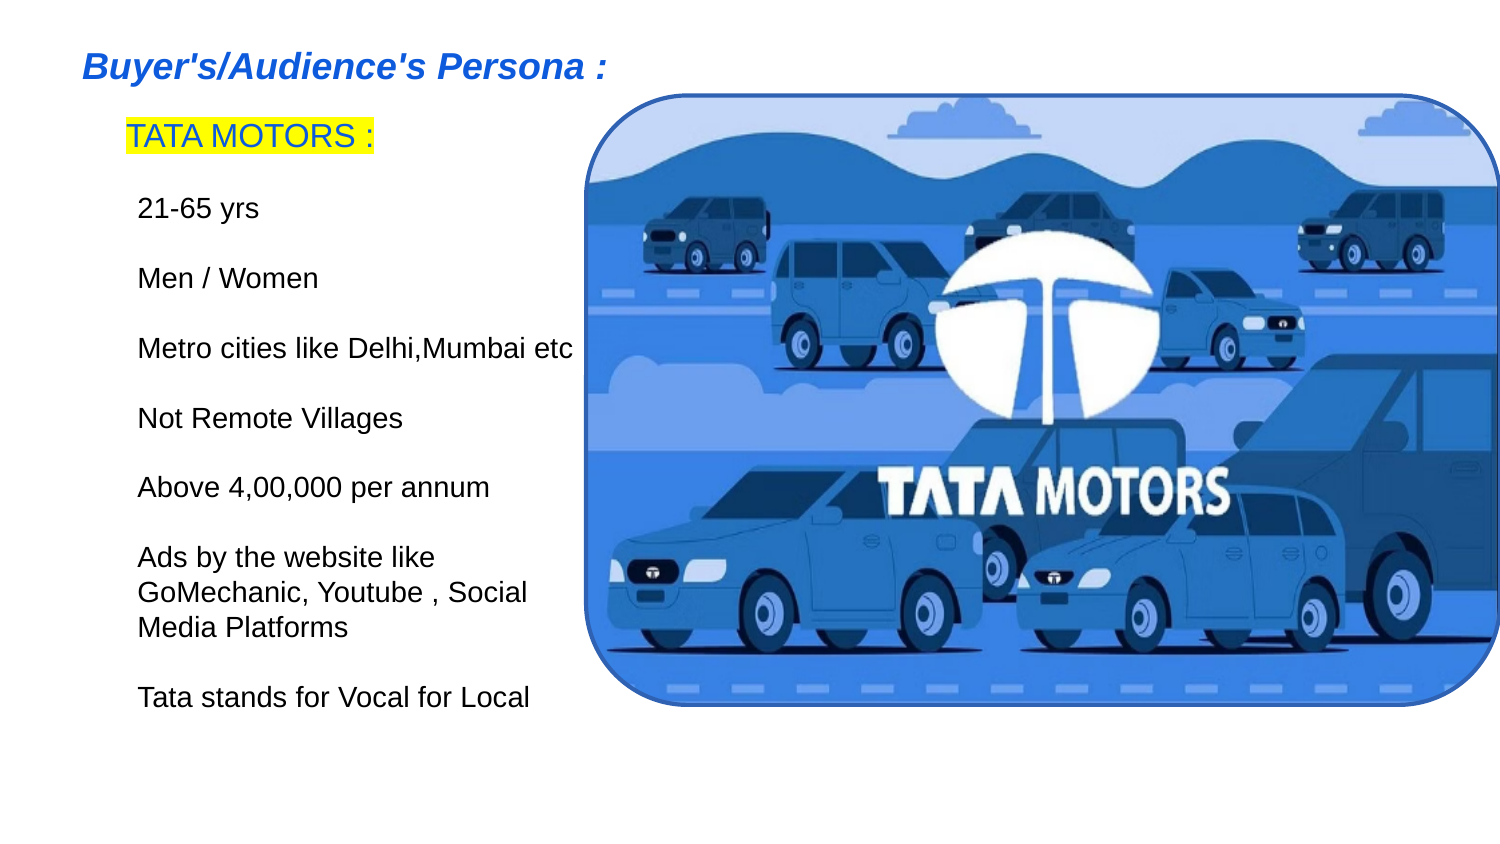

Buyer's/Audience's Persona :

TATA MOTORS :
21-65 yrs

Men / Women

Metro cities like Delhi,Mumbai etc

Not Remote Villages

Above 4,00,000 per annum

Ads by the website like  GoMechanic, Youtube , Social Media Platforms

Tata stands for Vocal for Local